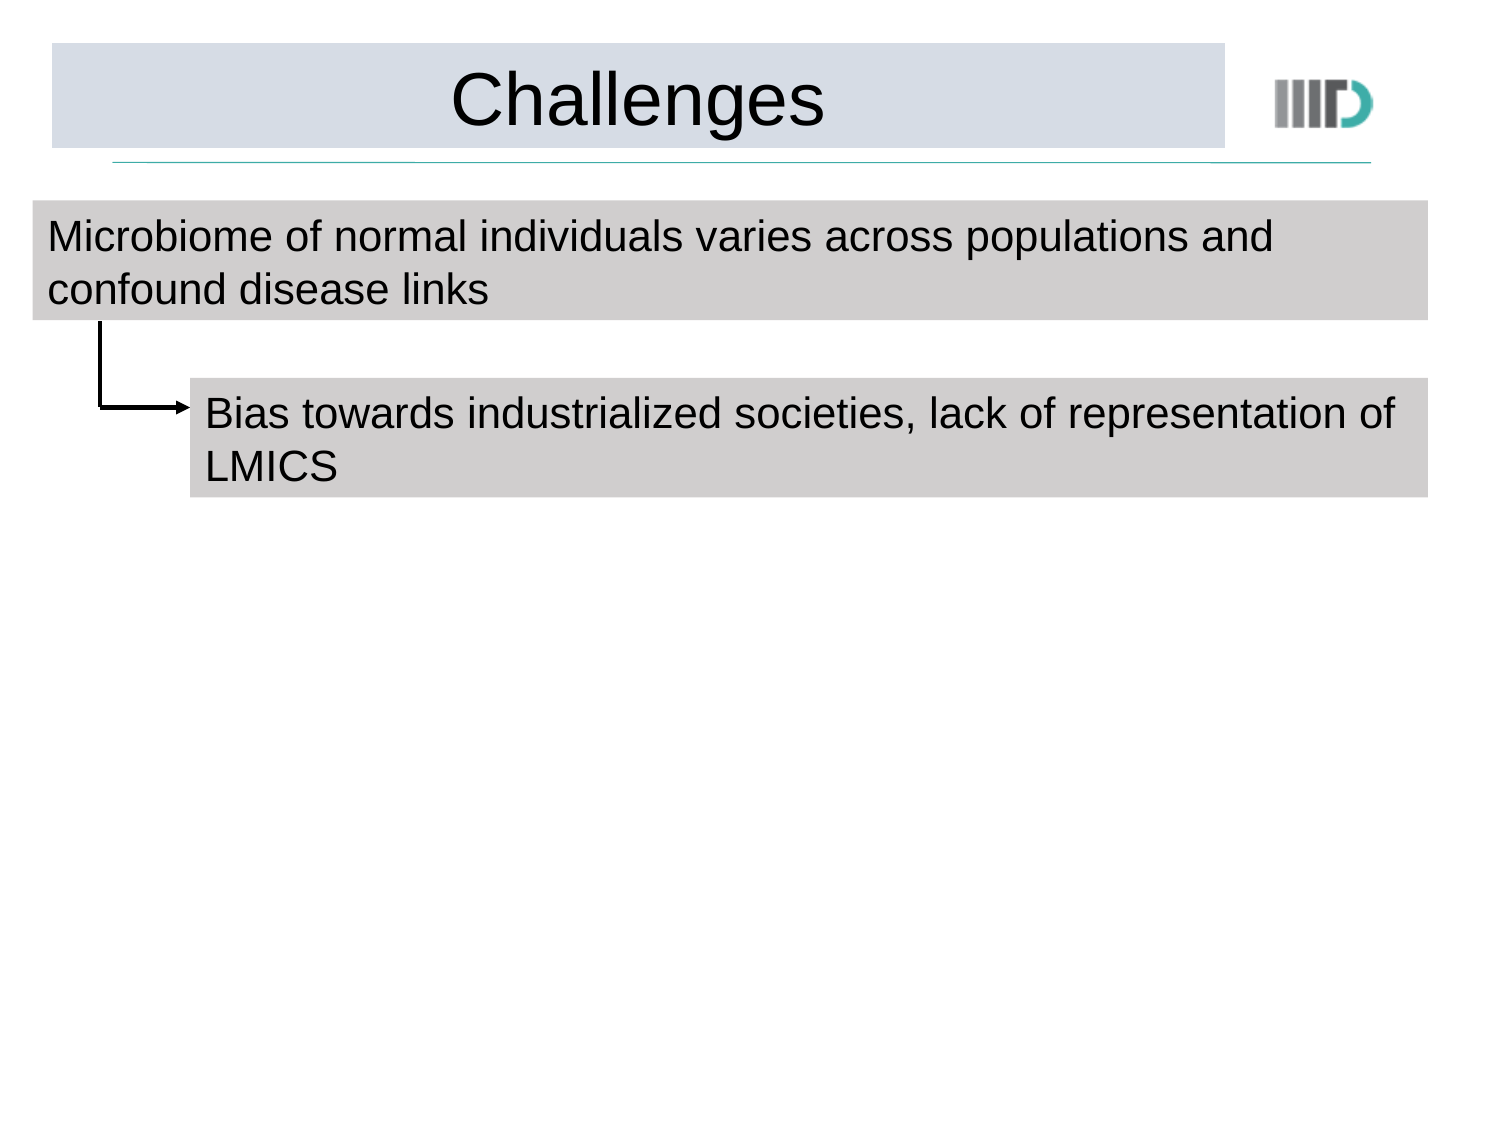

Challenges
Microbiome of normal individuals varies across populations and confound disease links
Bias towards industrialized societies, lack of representation of LMICS